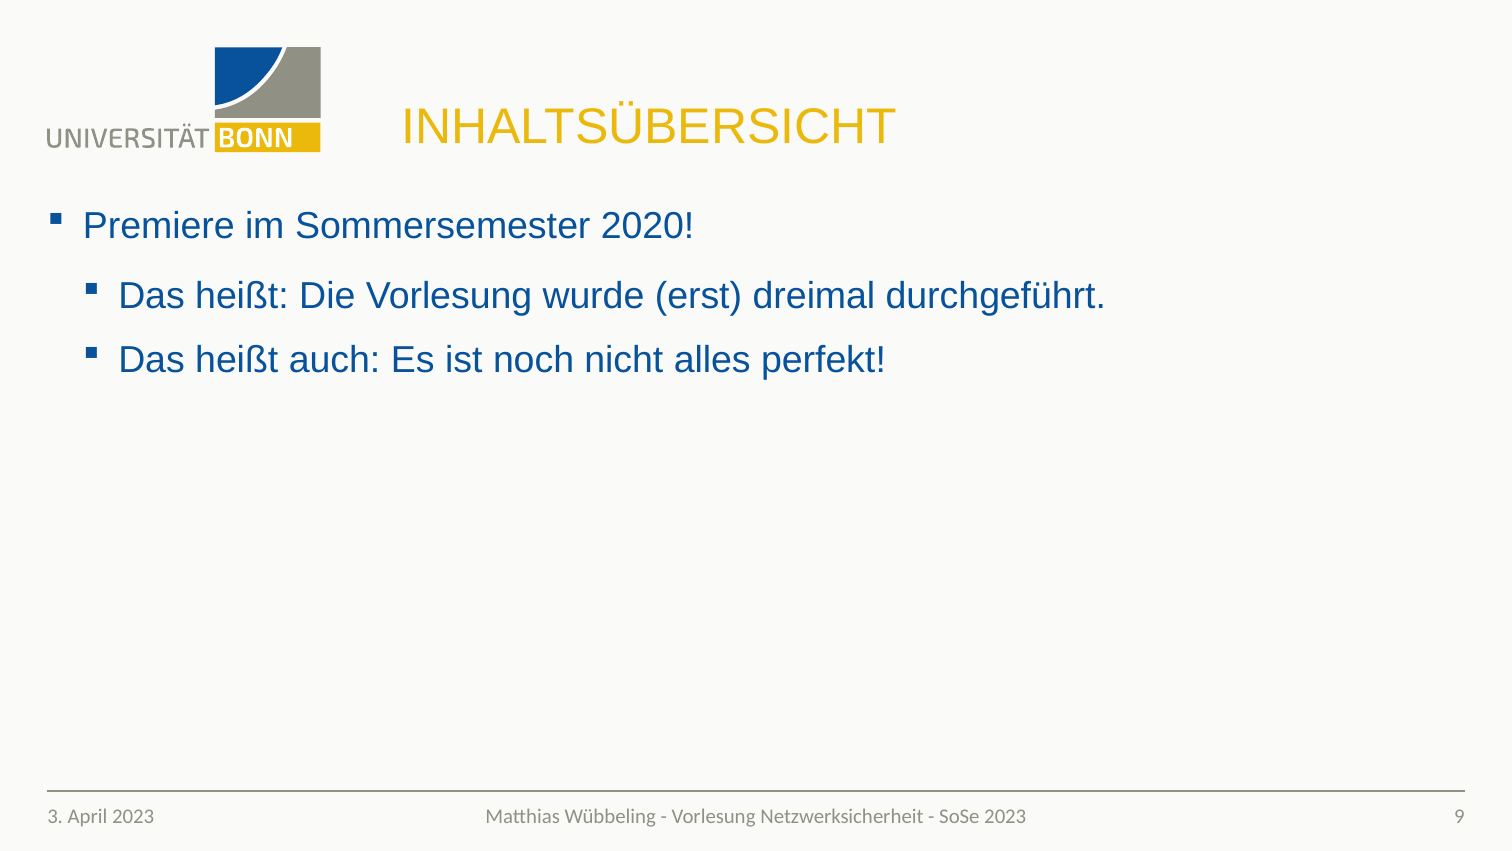

# inhaltsübersicht
Premiere im Sommersemester 2020!
Das heißt: Die Vorlesung wurde (erst) dreimal durchgeführt.
Das heißt auch: Es ist noch nicht alles perfekt!

3. April 2023
9
Matthias Wübbeling - Vorlesung Netzwerksicherheit - SoSe 2023